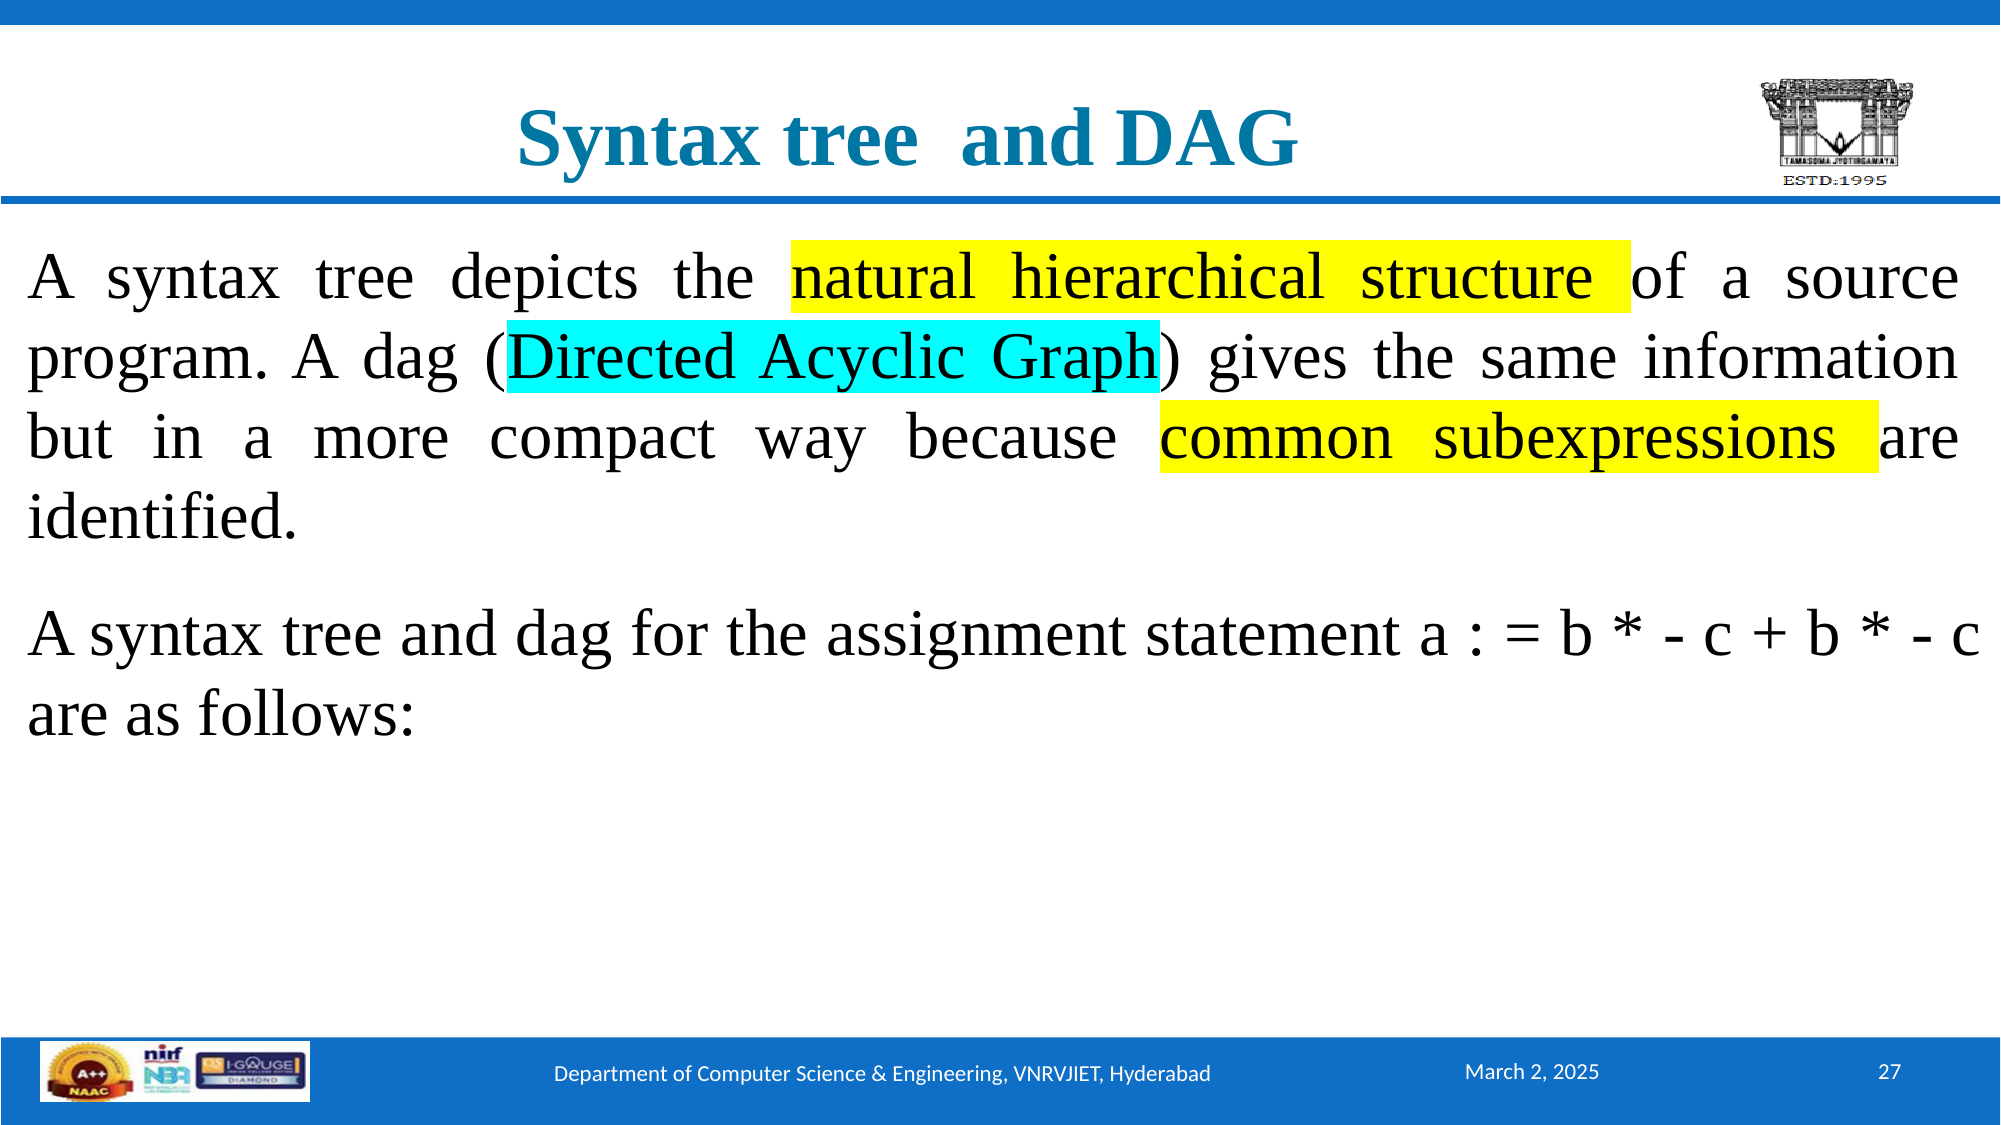

Syntax tree  and DAG
A syntax tree depicts the natural hierarchical structure of a source program. A dag (Directed Acyclic Graph) gives the same information but in a more compact way because common subexpressions are identified.
A syntax tree and dag for the assignment statement a : = b * - c + b * - c are as follows:
March 2, 2025
27
Department of Computer Science & Engineering, VNRVJIET, Hyderabad